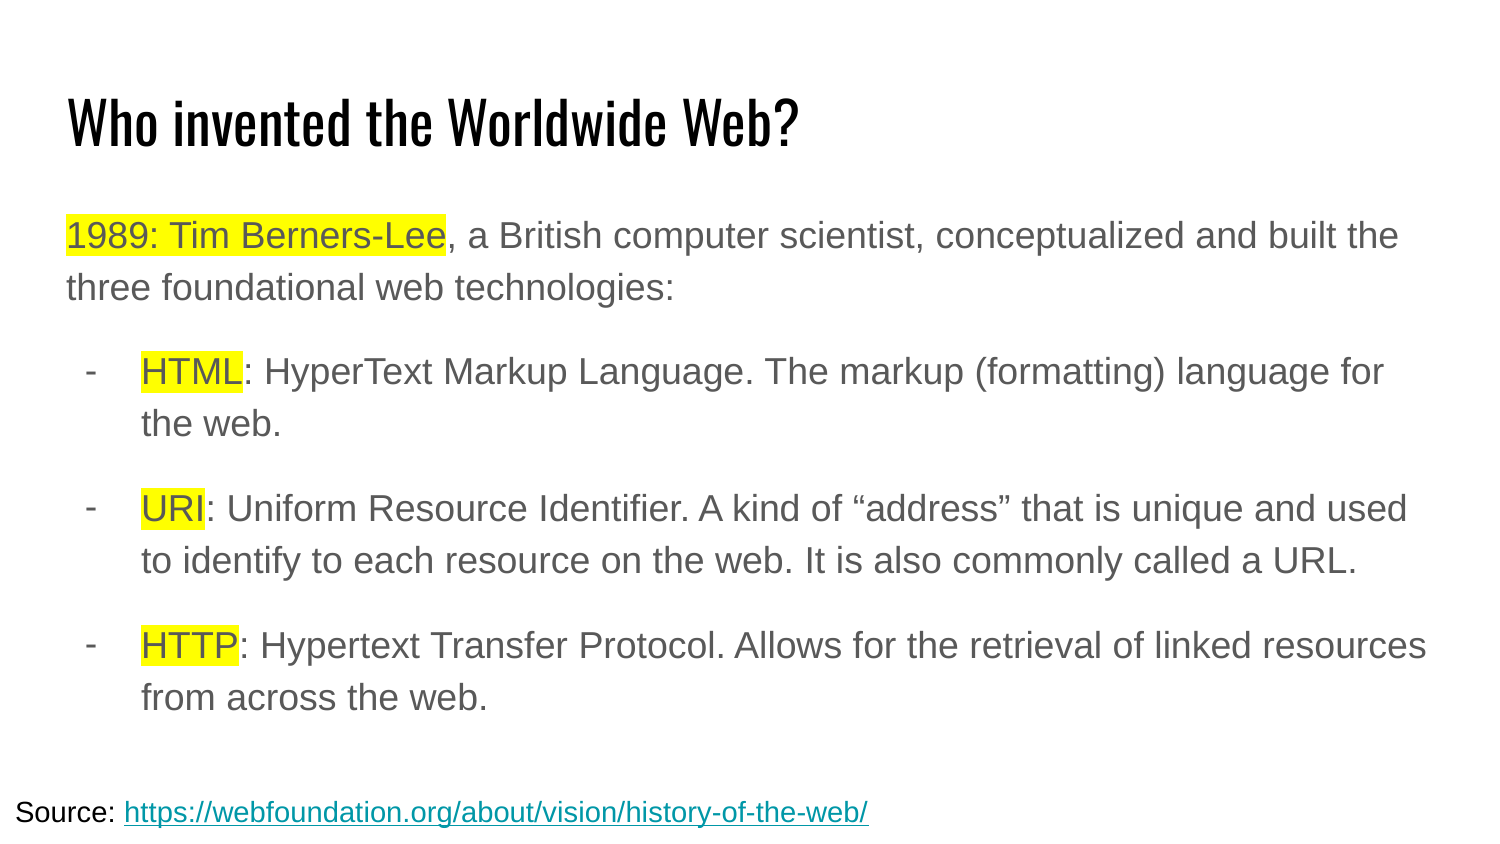

# Who invented the Worldwide Web?
1989: Tim Berners-Lee, a British computer scientist, conceptualized and built the three foundational web technologies:
HTML: HyperText Markup Language. The markup (formatting) language for the web.
URI: Uniform Resource Identifier. A kind of “address” that is unique and used to identify to each resource on the web. It is also commonly called a URL.
HTTP: Hypertext Transfer Protocol. Allows for the retrieval of linked resources from across the web.

Source: https://webfoundation.org/about/vision/history-of-the-web/